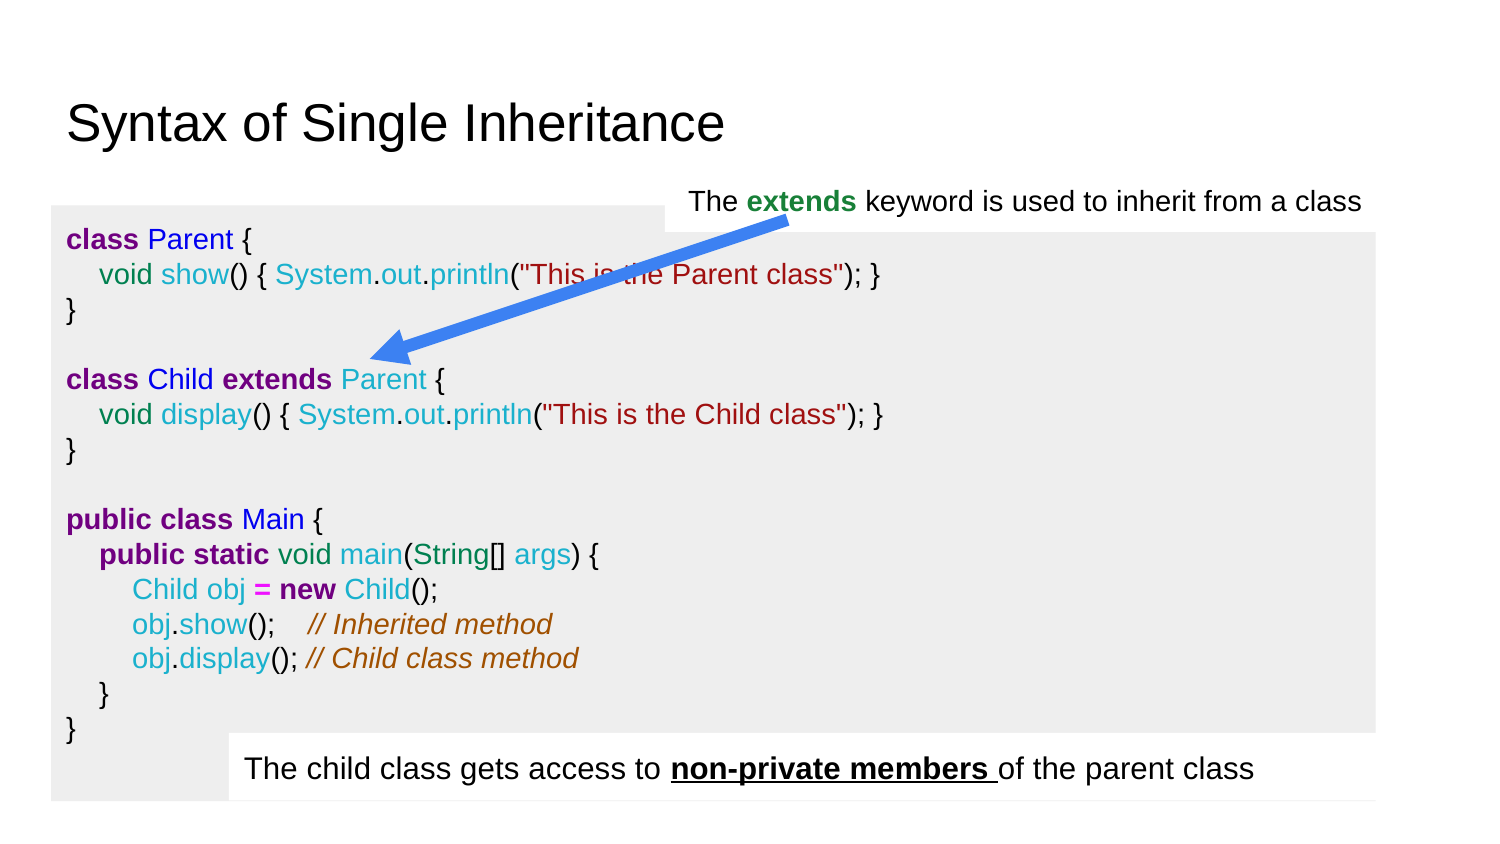

# Syntax of Single Inheritance

 The extends keyword is used to inherit from a class
class Parent {
    void show() { System.out.println("This is the Parent class"); }
}

class Child extends Parent {
    void display() { System.out.println("This is the Child class"); }
}

public class Main {
    public static void main(String[] args) {
        Child obj = new Child();
        obj.show();    // Inherited method
        obj.display(); // Child class method
    }
}

The child class gets access to non-private members of the parent class